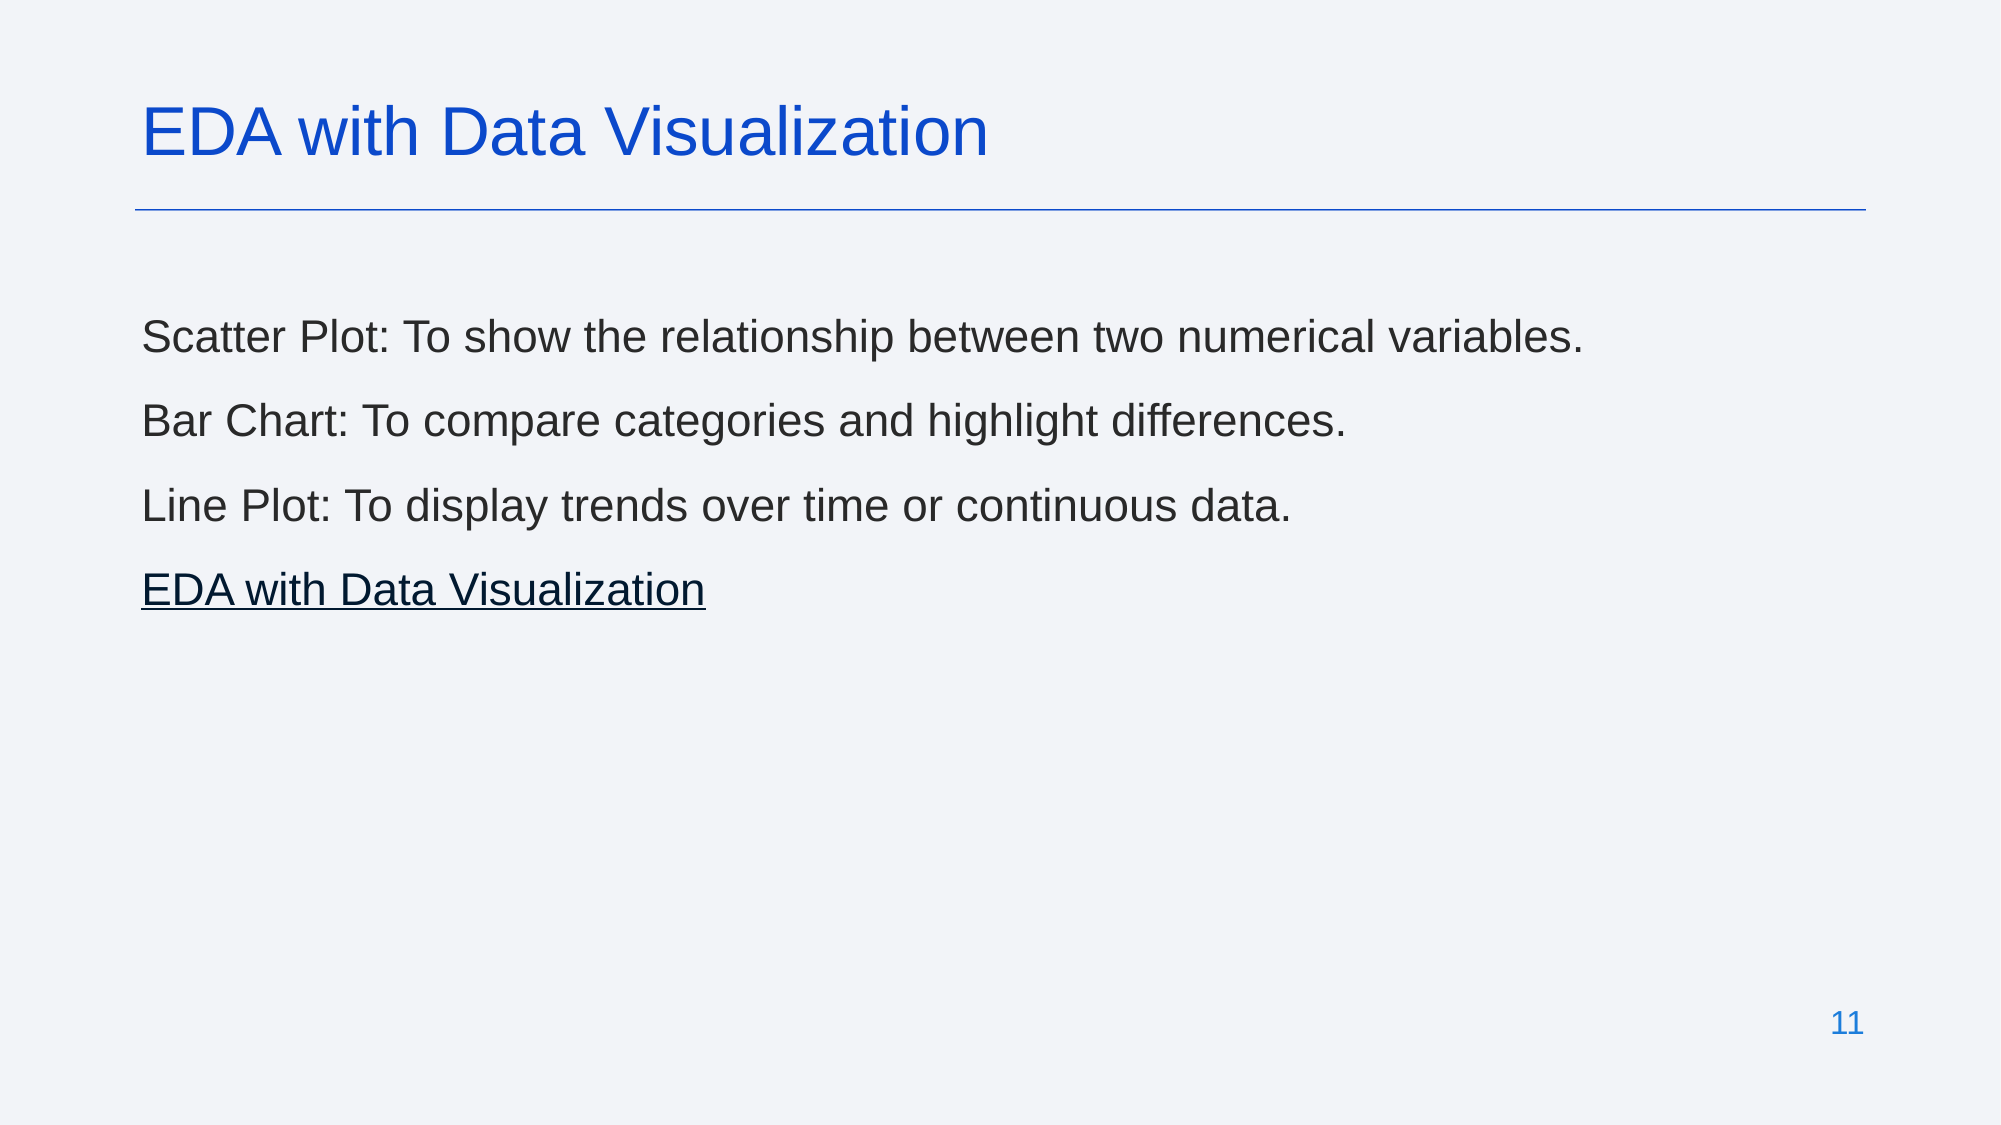

EDA with Data Visualization
Scatter Plot: To show the relationship between two numerical variables.
Bar Chart: To compare categories and highlight differences.
Line Plot: To display trends over time or continuous data.
EDA with Data Visualization

11